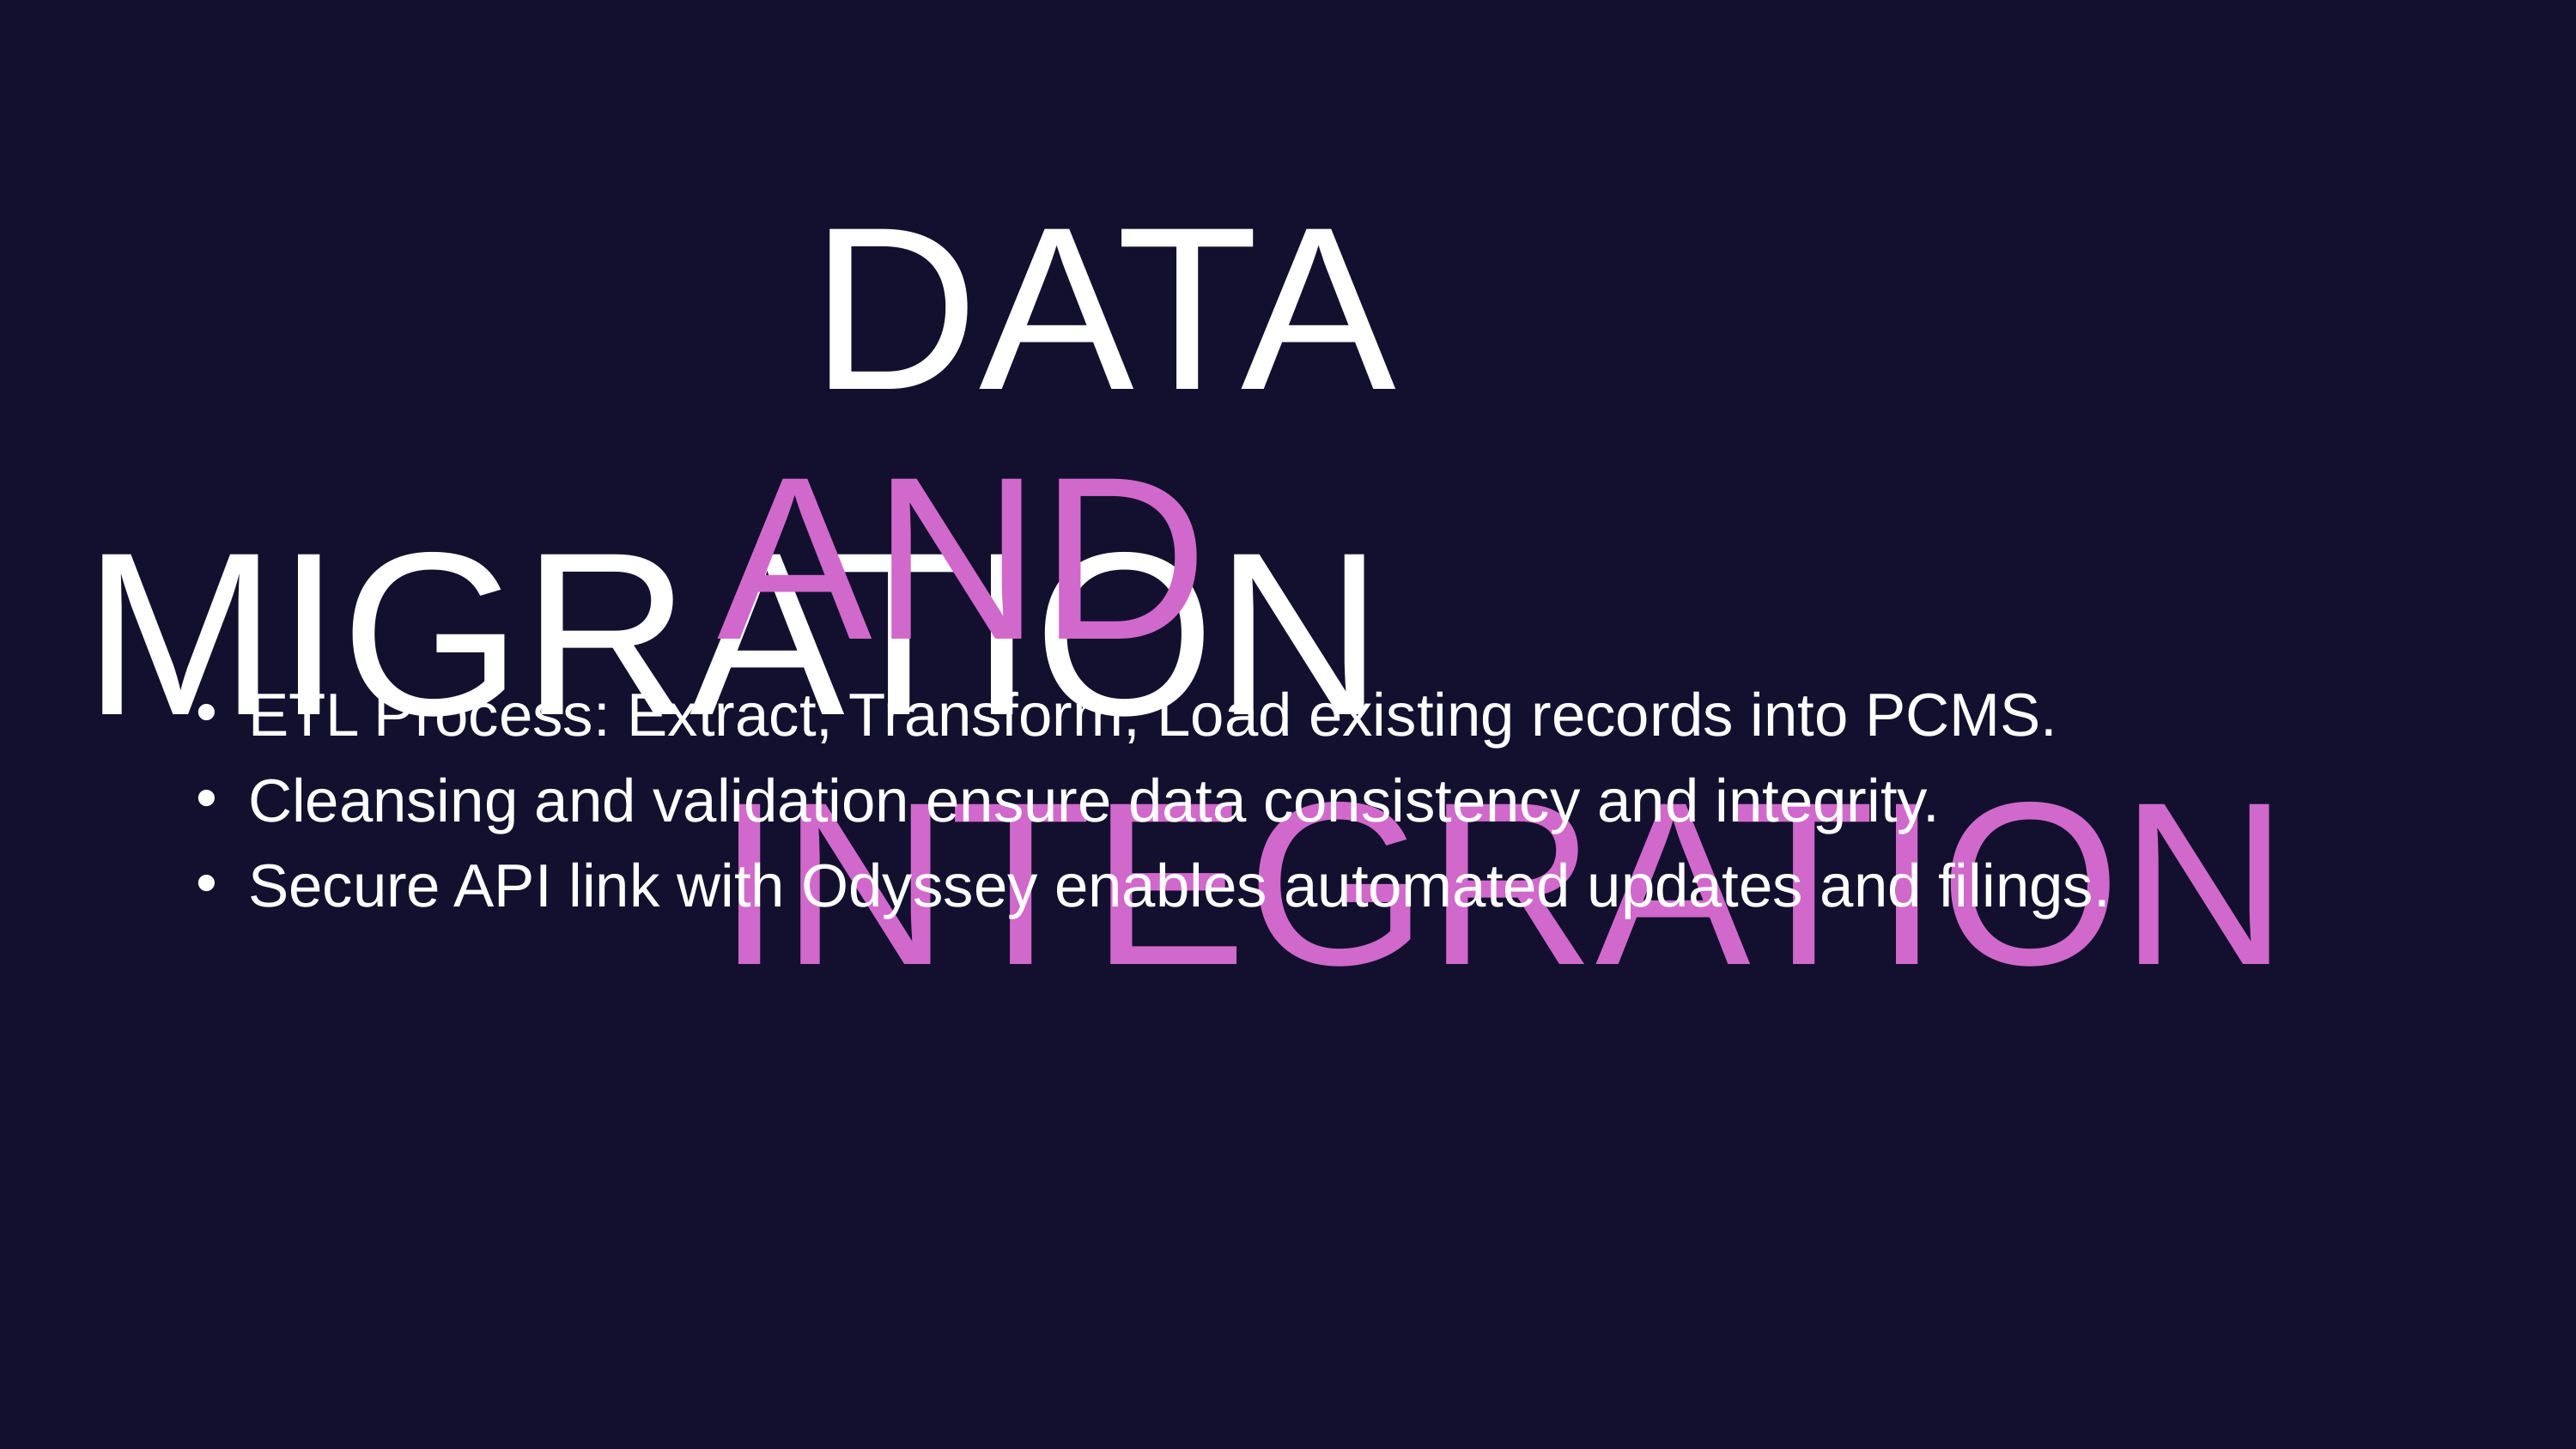

DATA MIGRATION
AND INTEGRATION
ETL Process: Extract, Transform, Load existing records into PCMS.
Cleansing and validation ensure data consistency and integrity.
Secure API link with Odyssey enables automated updates and filings.